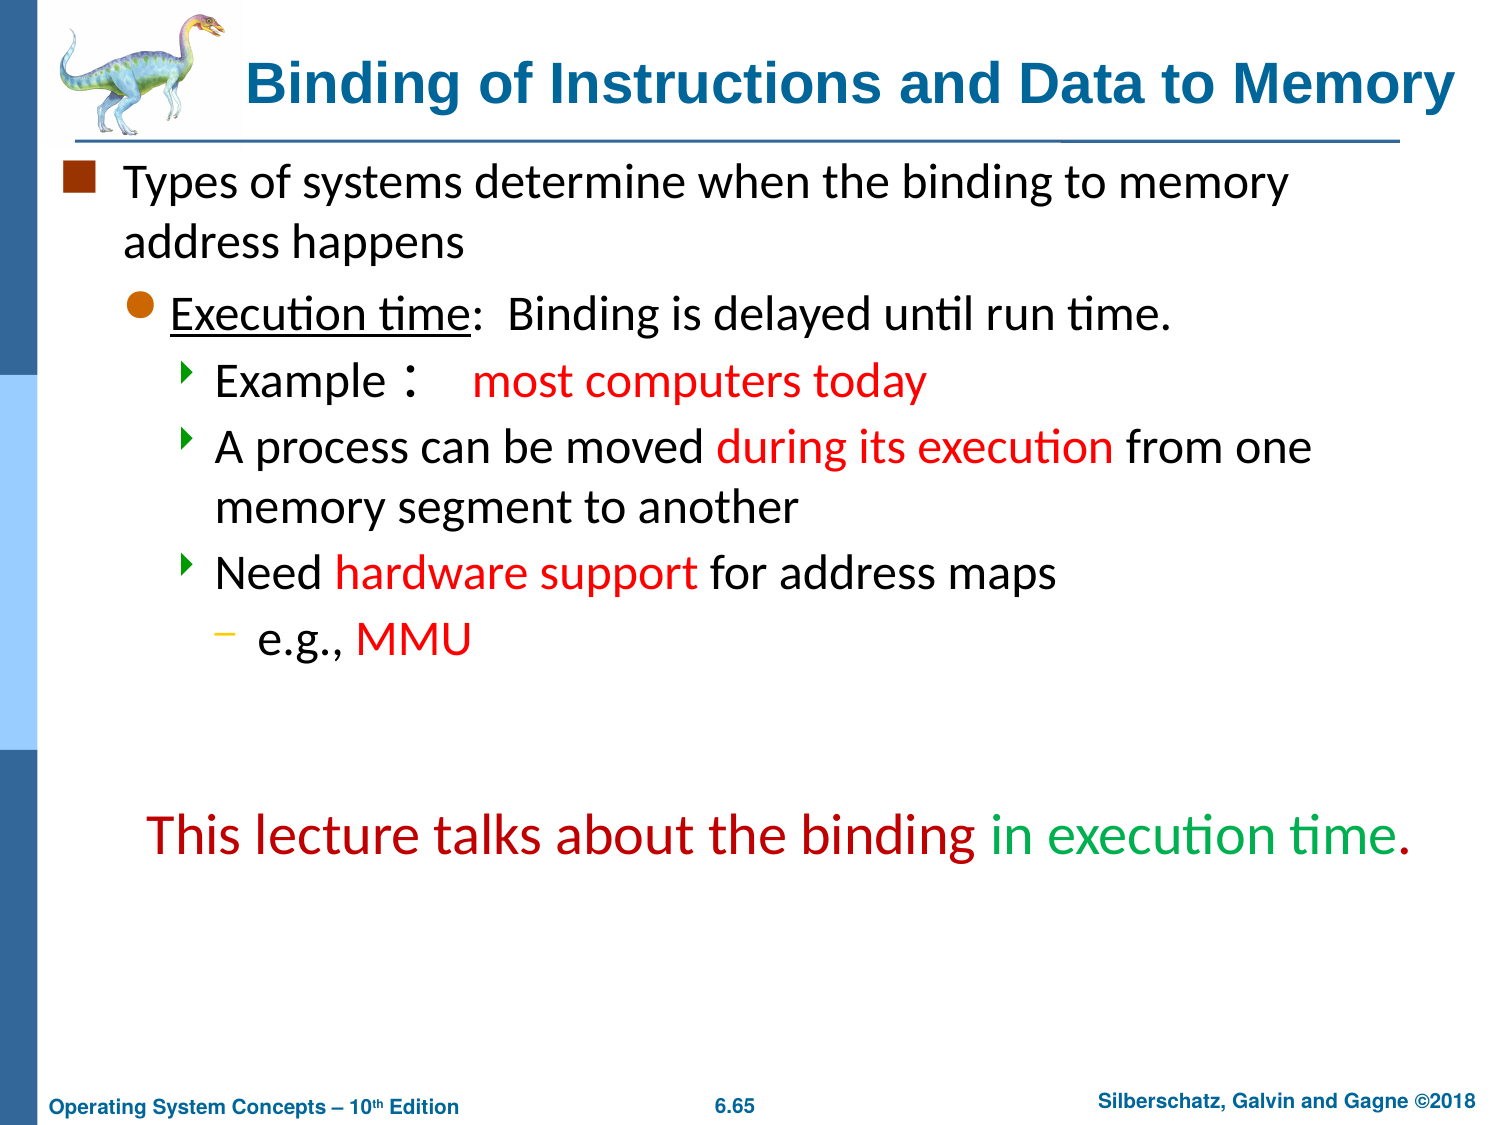

# Binding of Instructions and Data to Memory
Types of systems determine when the binding to memory address happens
Execution time:  Binding is delayed until run time.
Example： most computers today
A process can be moved during its execution from one memory segment to another
Need hardware support for address maps
e.g., MMU
This lecture talks about the binding in execution time.